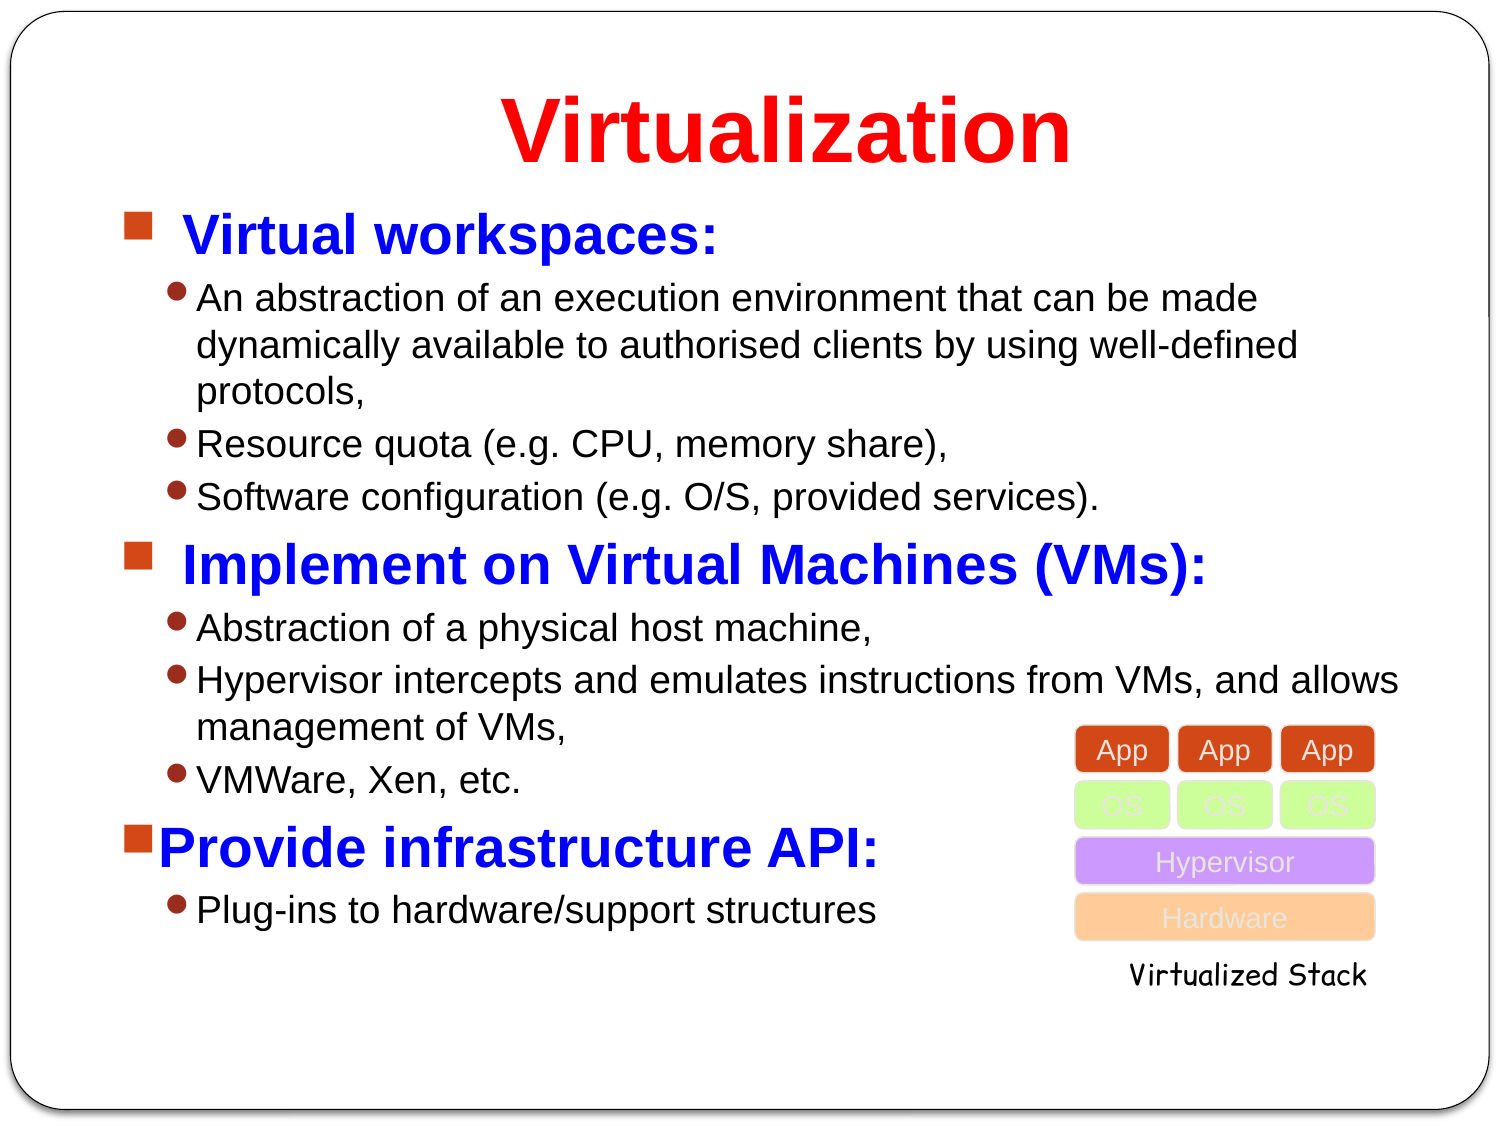

# Virtualization
Virtual workspaces:
An abstraction of an execution environment that can be made dynamically available to authorised clients by using well-defined protocols,
Resource quota (e.g. CPU, memory share),
Software configuration (e.g. O/S, provided services).
Implement on Virtual Machines (VMs):
Abstraction of a physical host machine,
Hypervisor intercepts and emulates instructions from VMs, and allows management of VMs,
VMWare, Xen, etc.
Provide infrastructure API:
Plug-ins to hardware/support structures
App
App
App
OS
OS
OS
Hypervisor
Hardware
Virtualized Stack